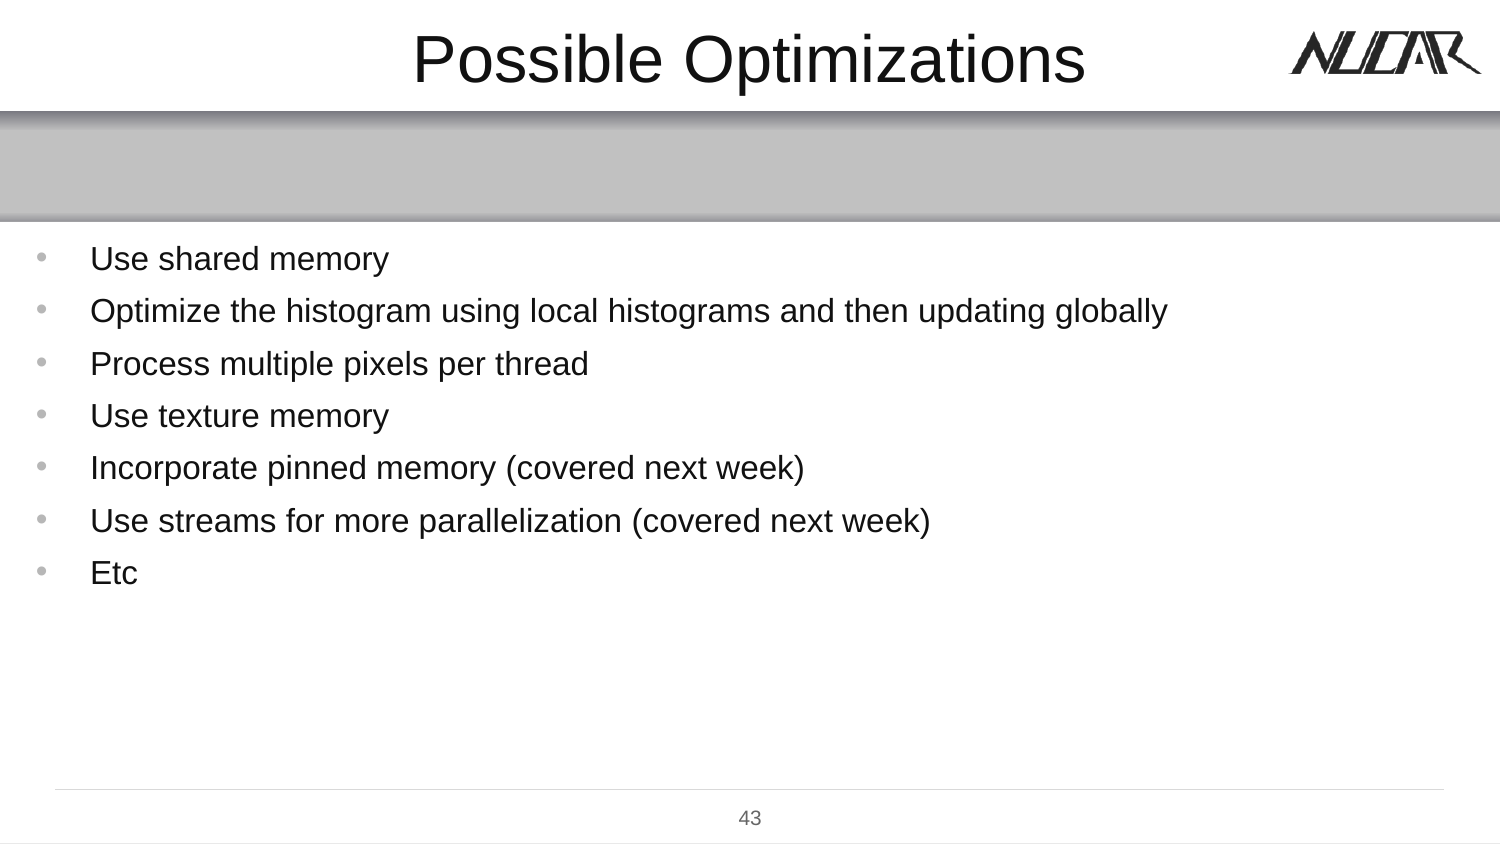

# Possible Optimizations
Use shared memory
Optimize the histogram using local histograms and then updating globally
Process multiple pixels per thread
Use texture memory
Incorporate pinned memory (covered next week)
Use streams for more parallelization (covered next week)
Etc
43